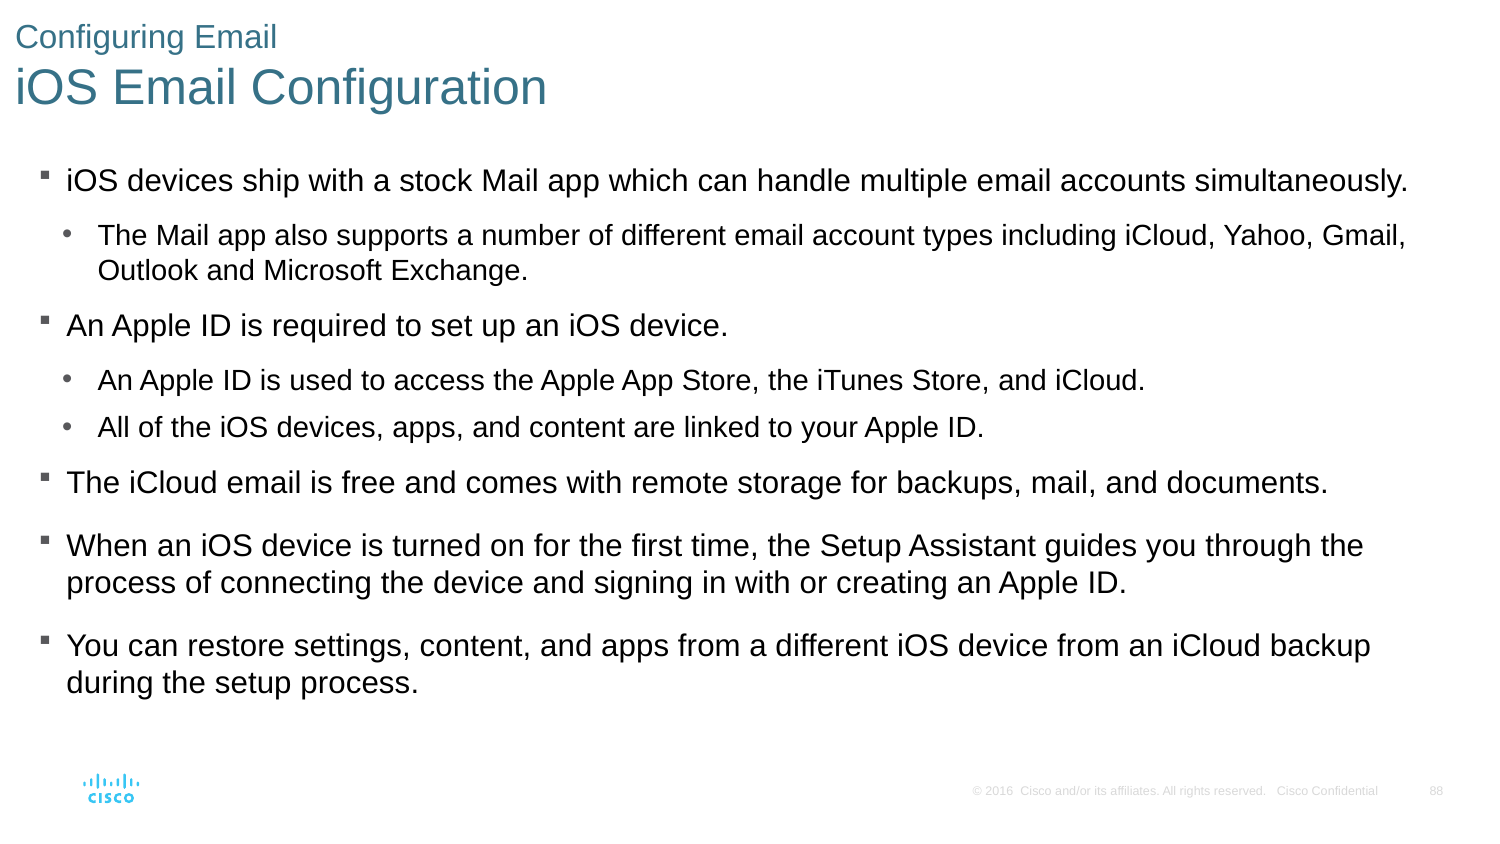

# Configuring Email iOS Email Configuration
iOS devices ship with a stock Mail app which can handle multiple email accounts simultaneously.
The Mail app also supports a number of different email account types including iCloud, Yahoo, Gmail, Outlook and Microsoft Exchange.
An Apple ID is required to set up an iOS device.
An Apple ID is used to access the Apple App Store, the iTunes Store, and iCloud.
All of the iOS devices, apps, and content are linked to your Apple ID.
The iCloud email is free and comes with remote storage for backups, mail, and documents.
When an iOS device is turned on for the first time, the Setup Assistant guides you through the process of connecting the device and signing in with or creating an Apple ID.
You can restore settings, content, and apps from a different iOS device from an iCloud backup during the setup process.